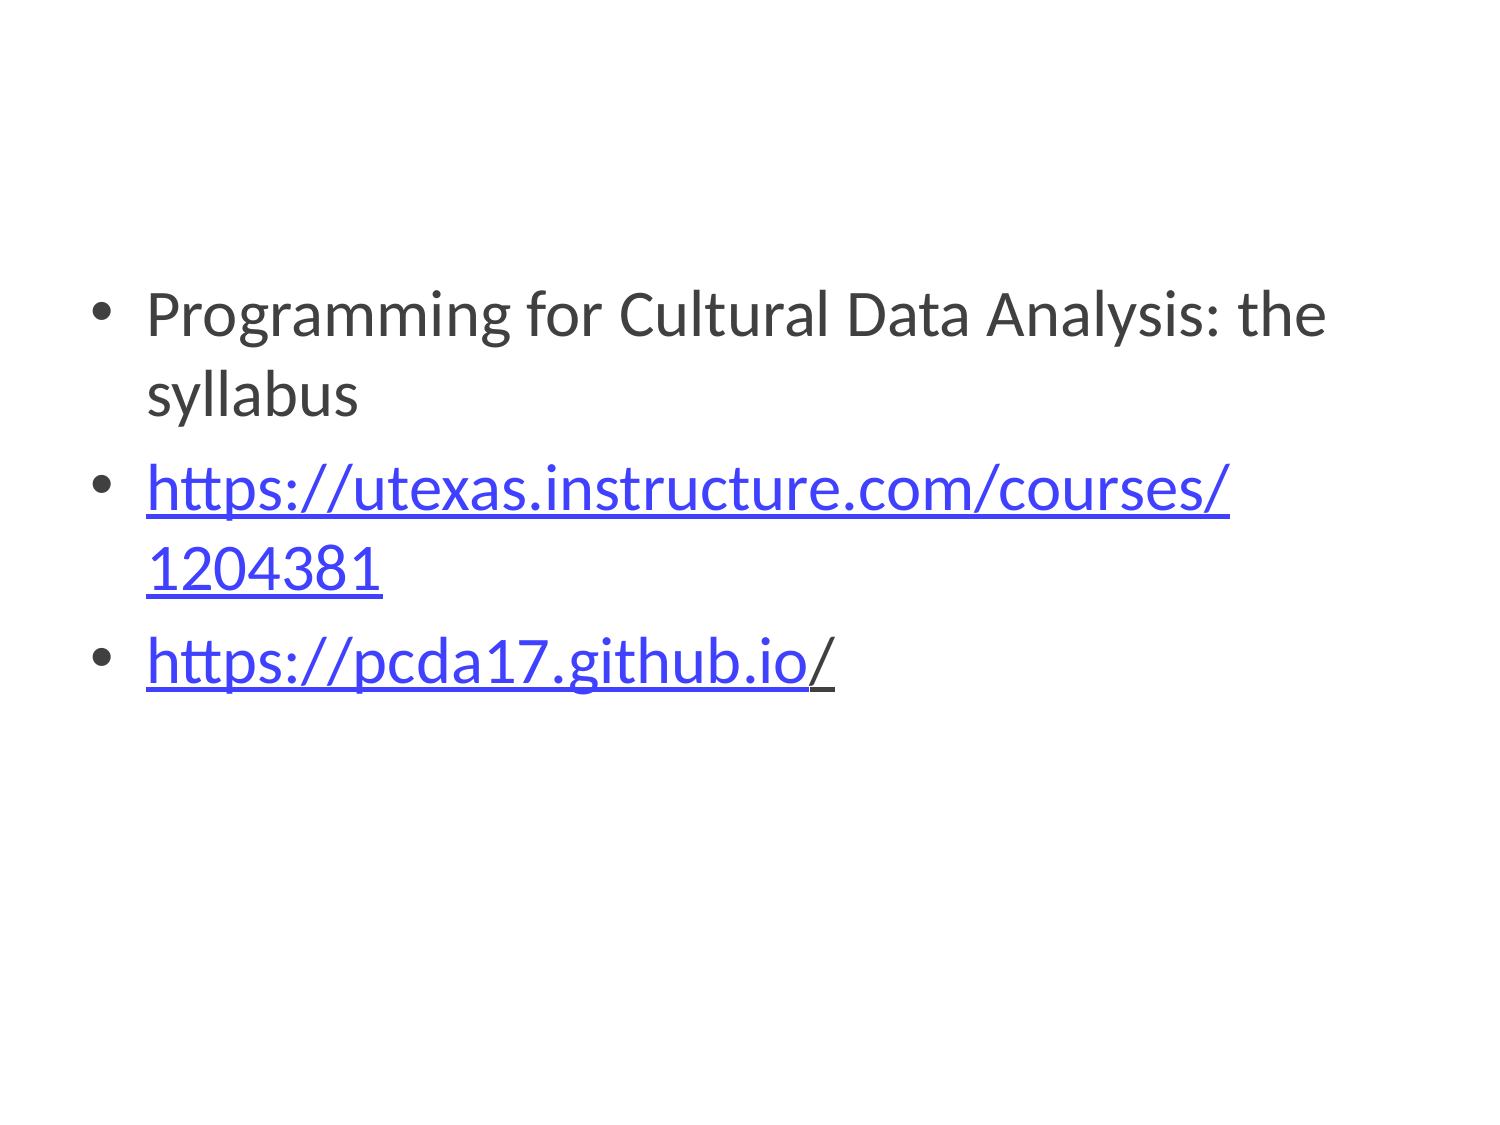

#
Programming for Cultural Data Analysis: the syllabus
https://utexas.instructure.com/courses/1204381
https://pcda17.github.io/